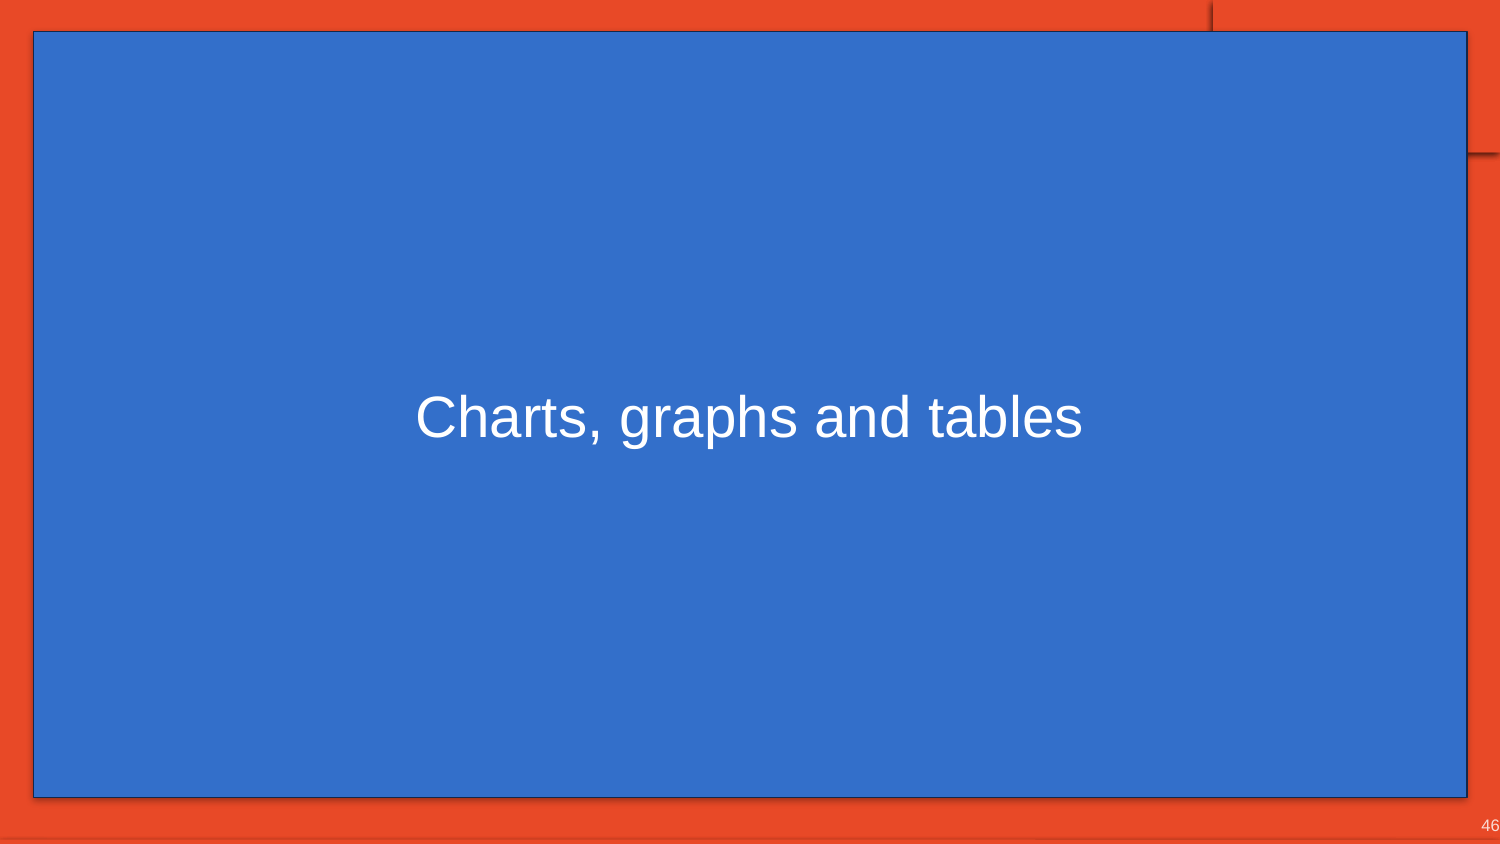

Charts, graphs and tables
# Slide layouts

46